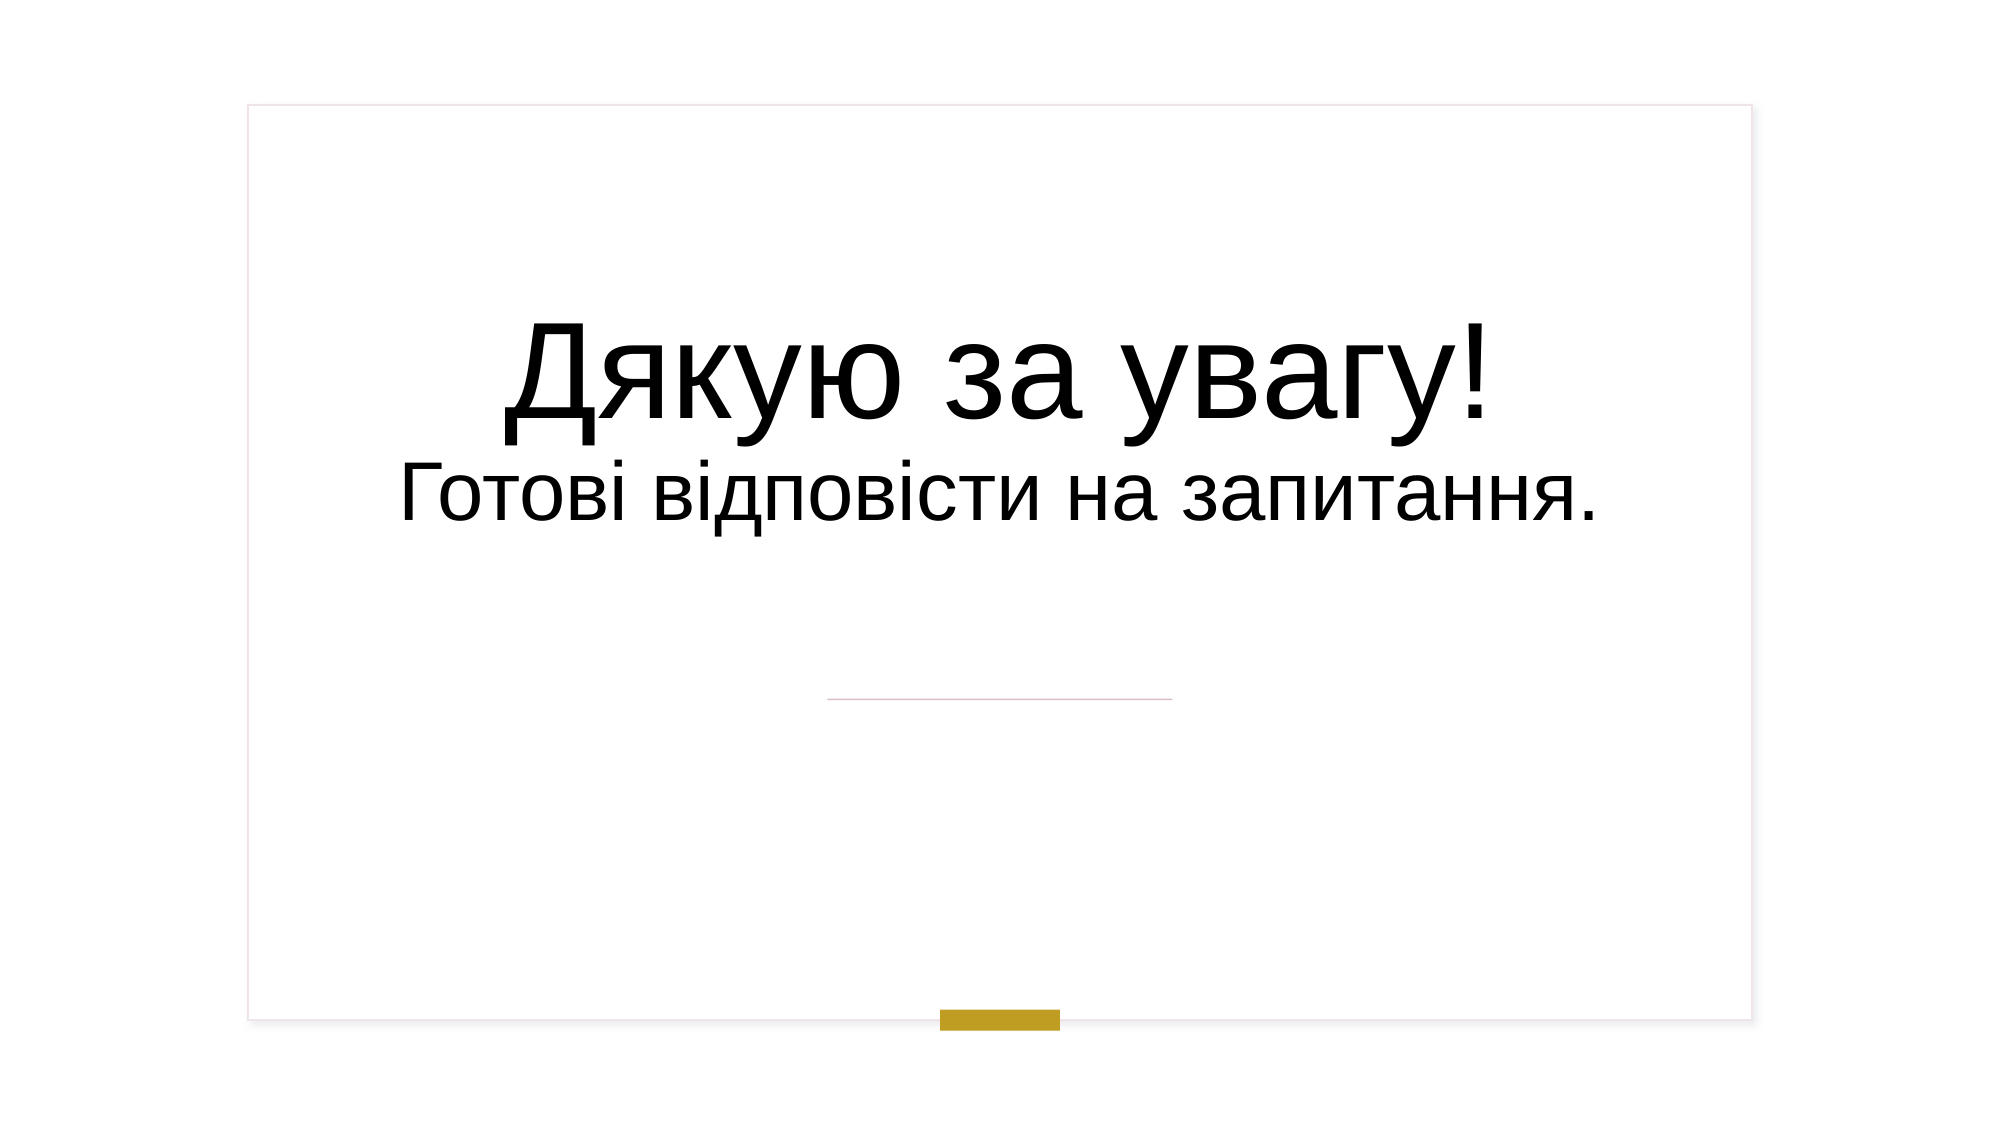

# Дякую за увагу! Готові відповісти на запитання.